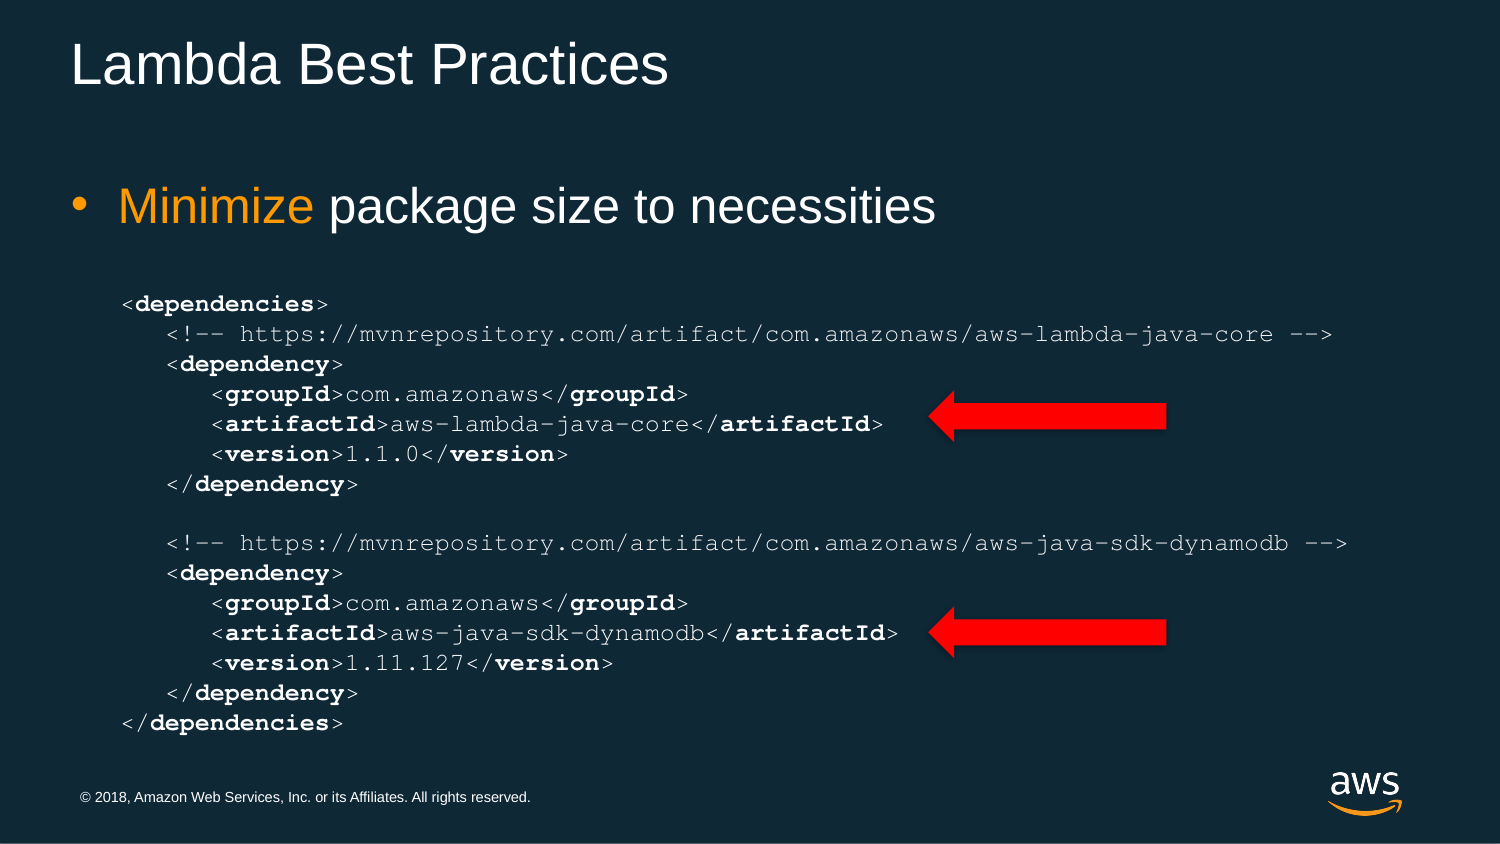

# Lambda Best Practices
Minimize package size to necessities
<dependencies>
   <!-- https://mvnrepository.com/artifact/com.amazonaws/aws-lambda-java-core -->
   <dependency>
      <groupId>com.amazonaws</groupId>
      <artifactId>aws-lambda-java-core</artifactId>
      <version>1.1.0</version>
   </dependency>
   <!-- https://mvnrepository.com/artifact/com.amazonaws/aws-java-sdk-dynamodb -->
   <dependency>
      <groupId>com.amazonaws</groupId>
      <artifactId>aws-java-sdk-dynamodb</artifactId>
      <version>1.11.127</version>
   </dependency>
</dependencies>